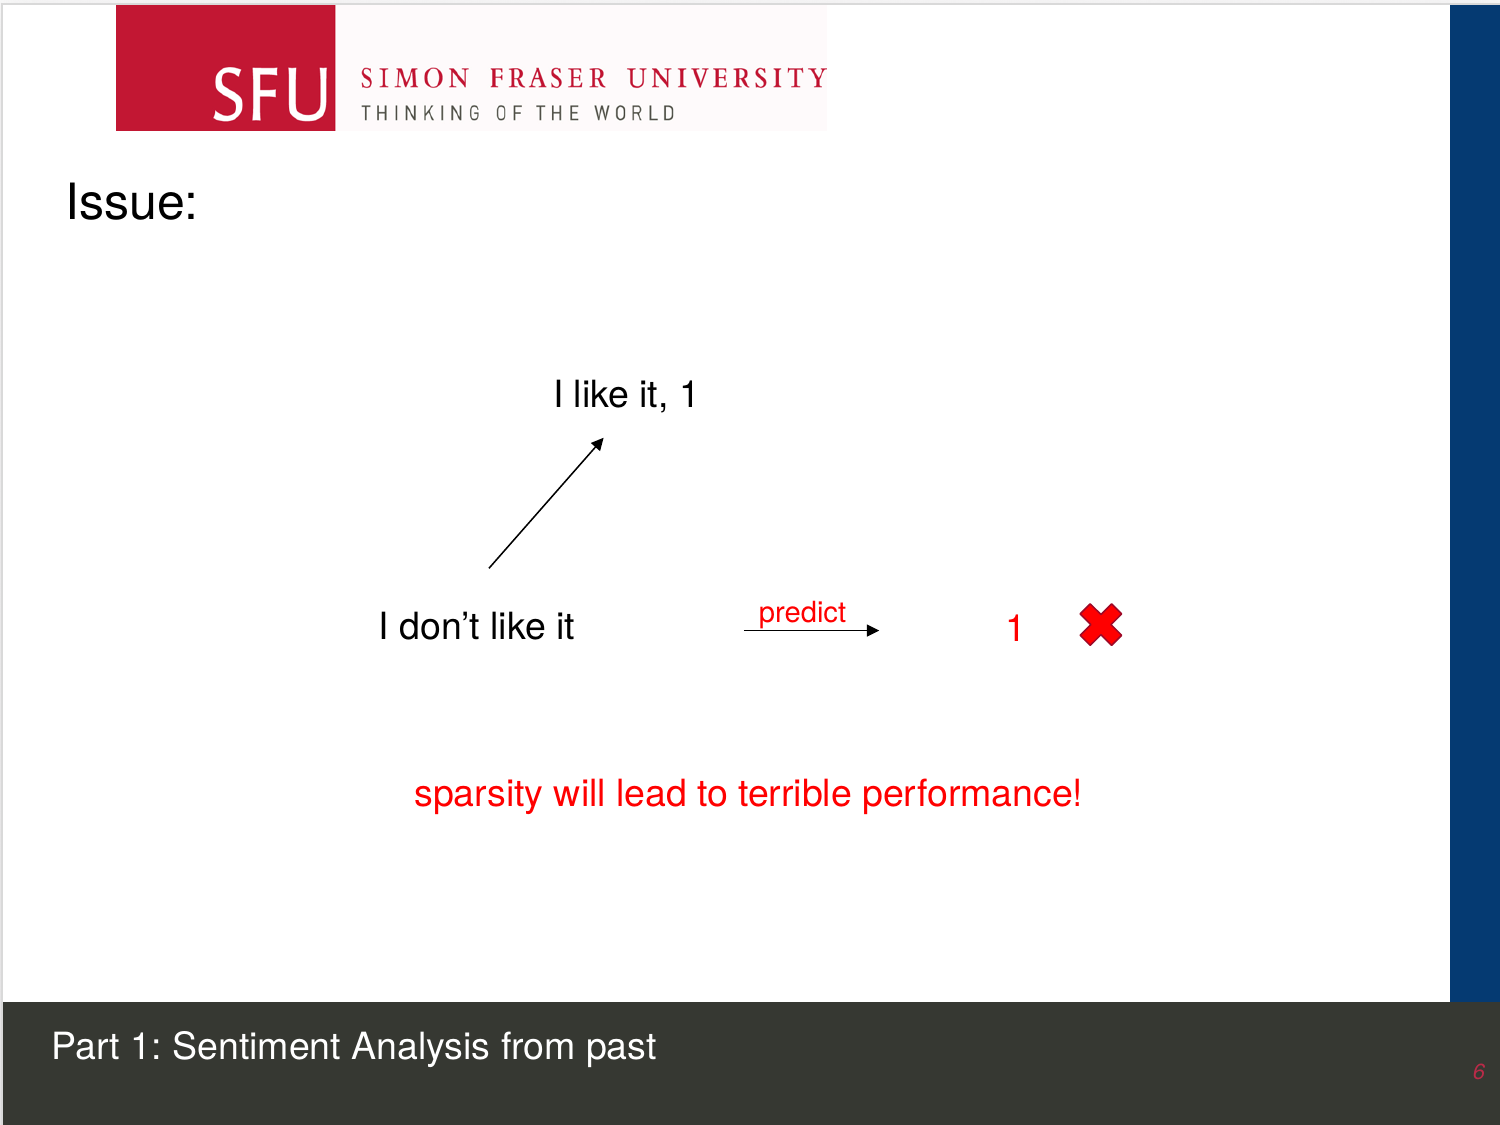

Issue:
I like it, 1
predict
I don’t like it

1
sparsity will lead to terrible performance!
Part 1: Sentiment Analysis from past
6